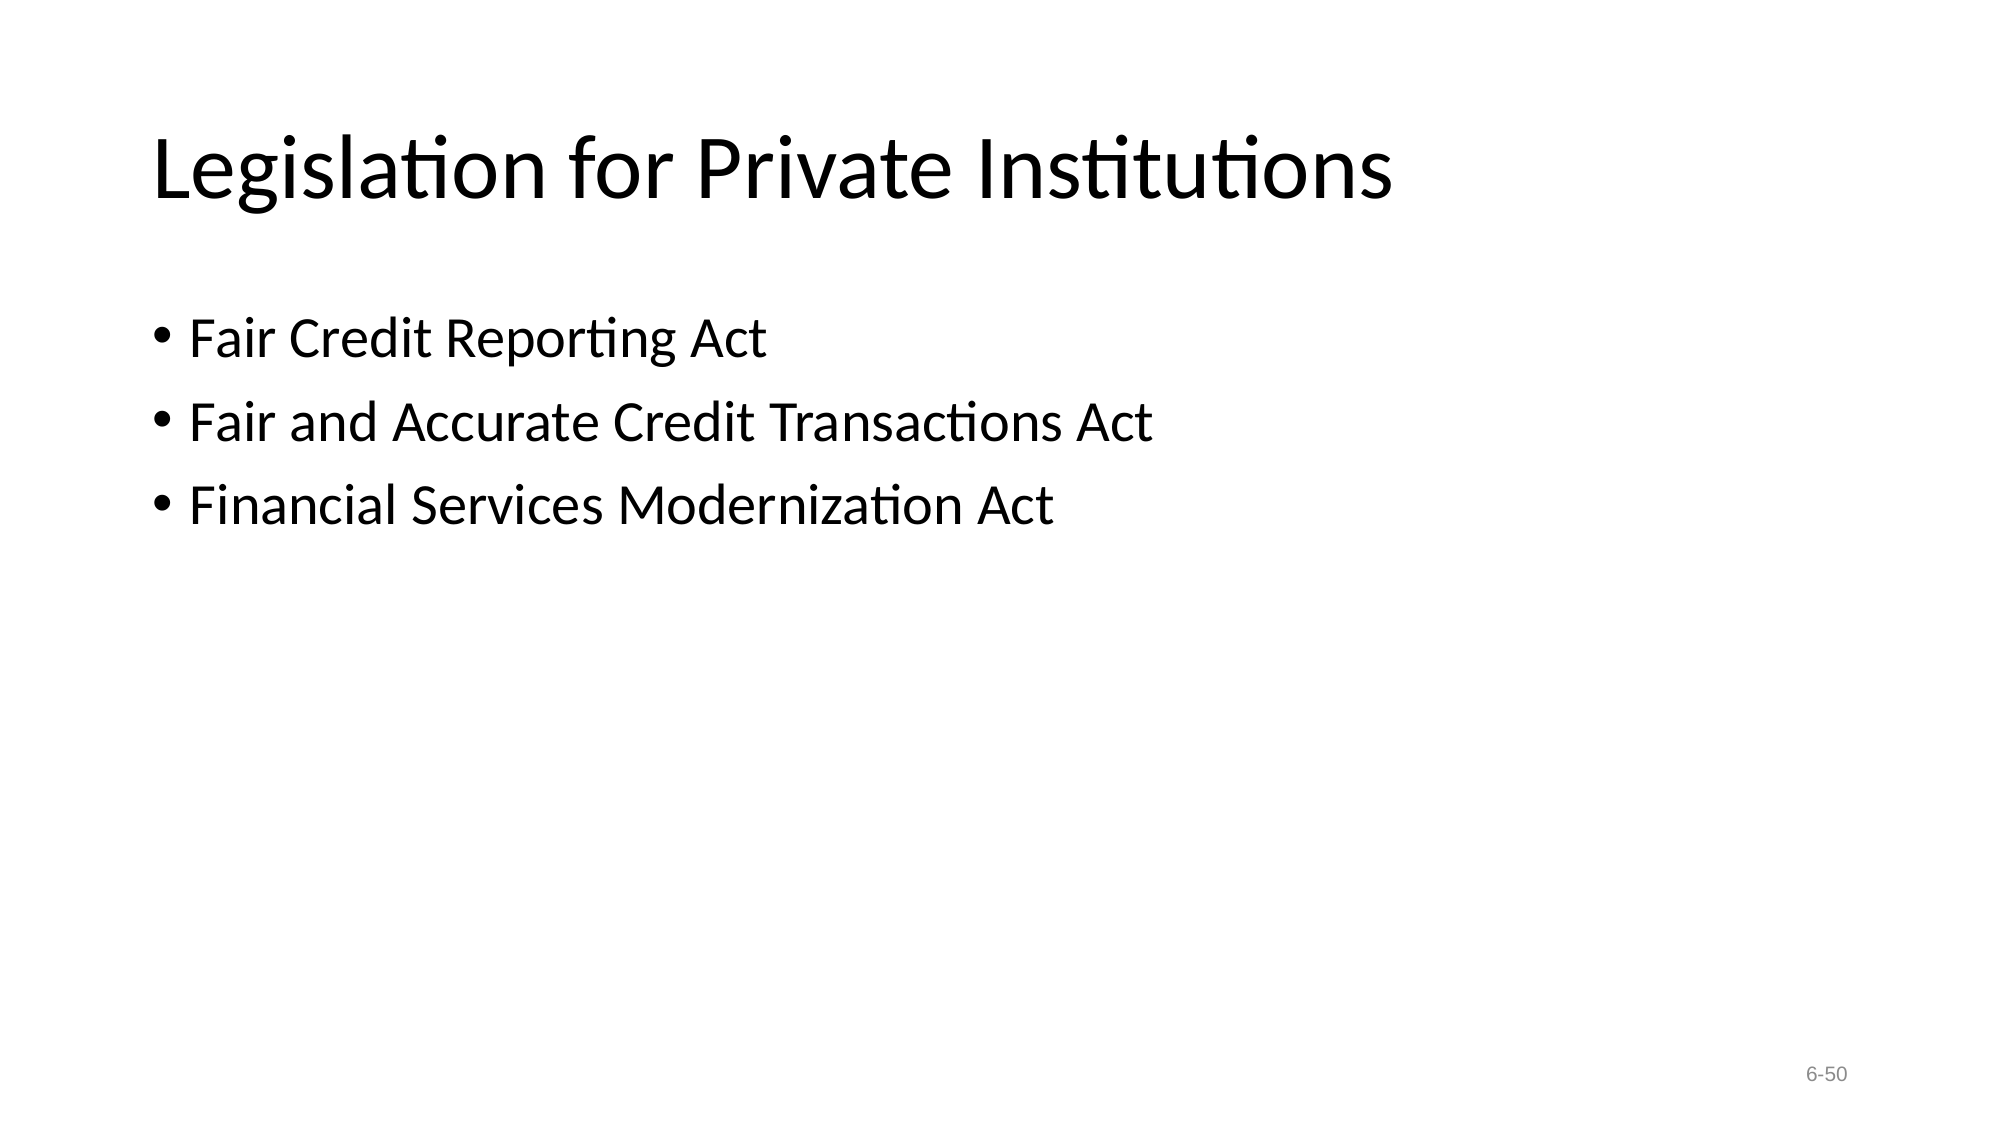

# Legislation for Private Institutions
Fair Credit Reporting Act
Fair and Accurate Credit Transactions Act
Financial Services Modernization Act
6-50